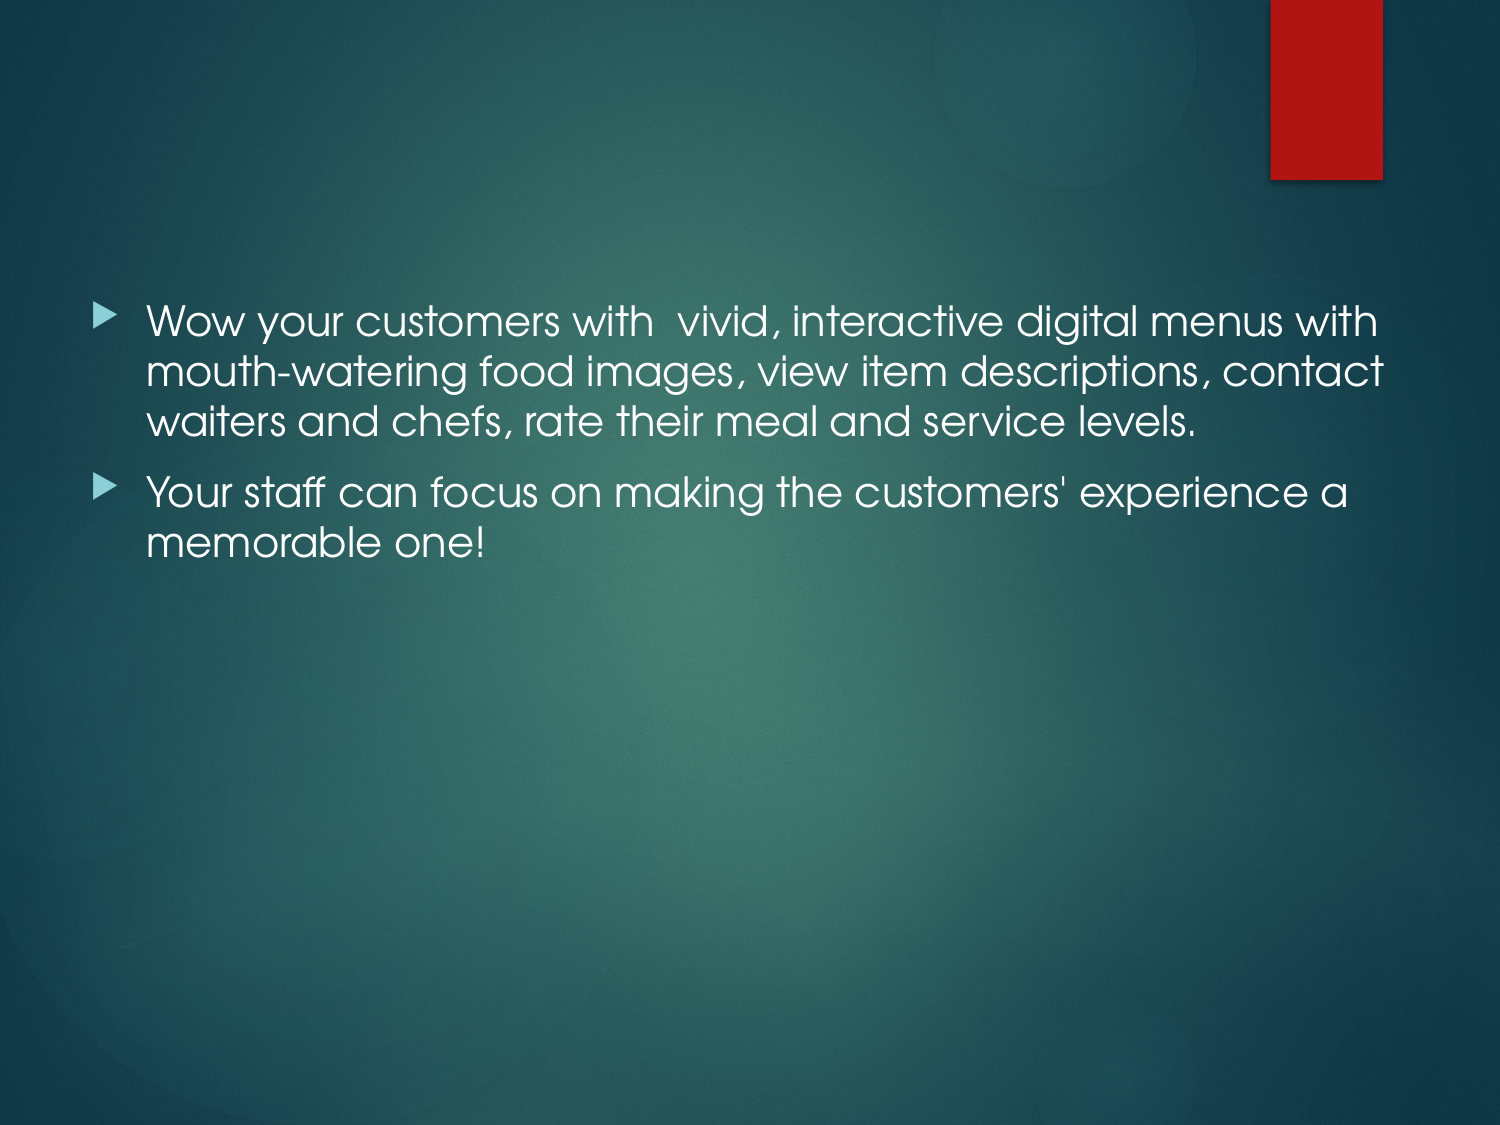

Wow your customers with  vivid, interactive digital menus with mouth-watering food images, view item descriptions, contact waiters and chefs, rate their meal and service levels.
Your staff can focus on making the customers' experience a memorable one!​